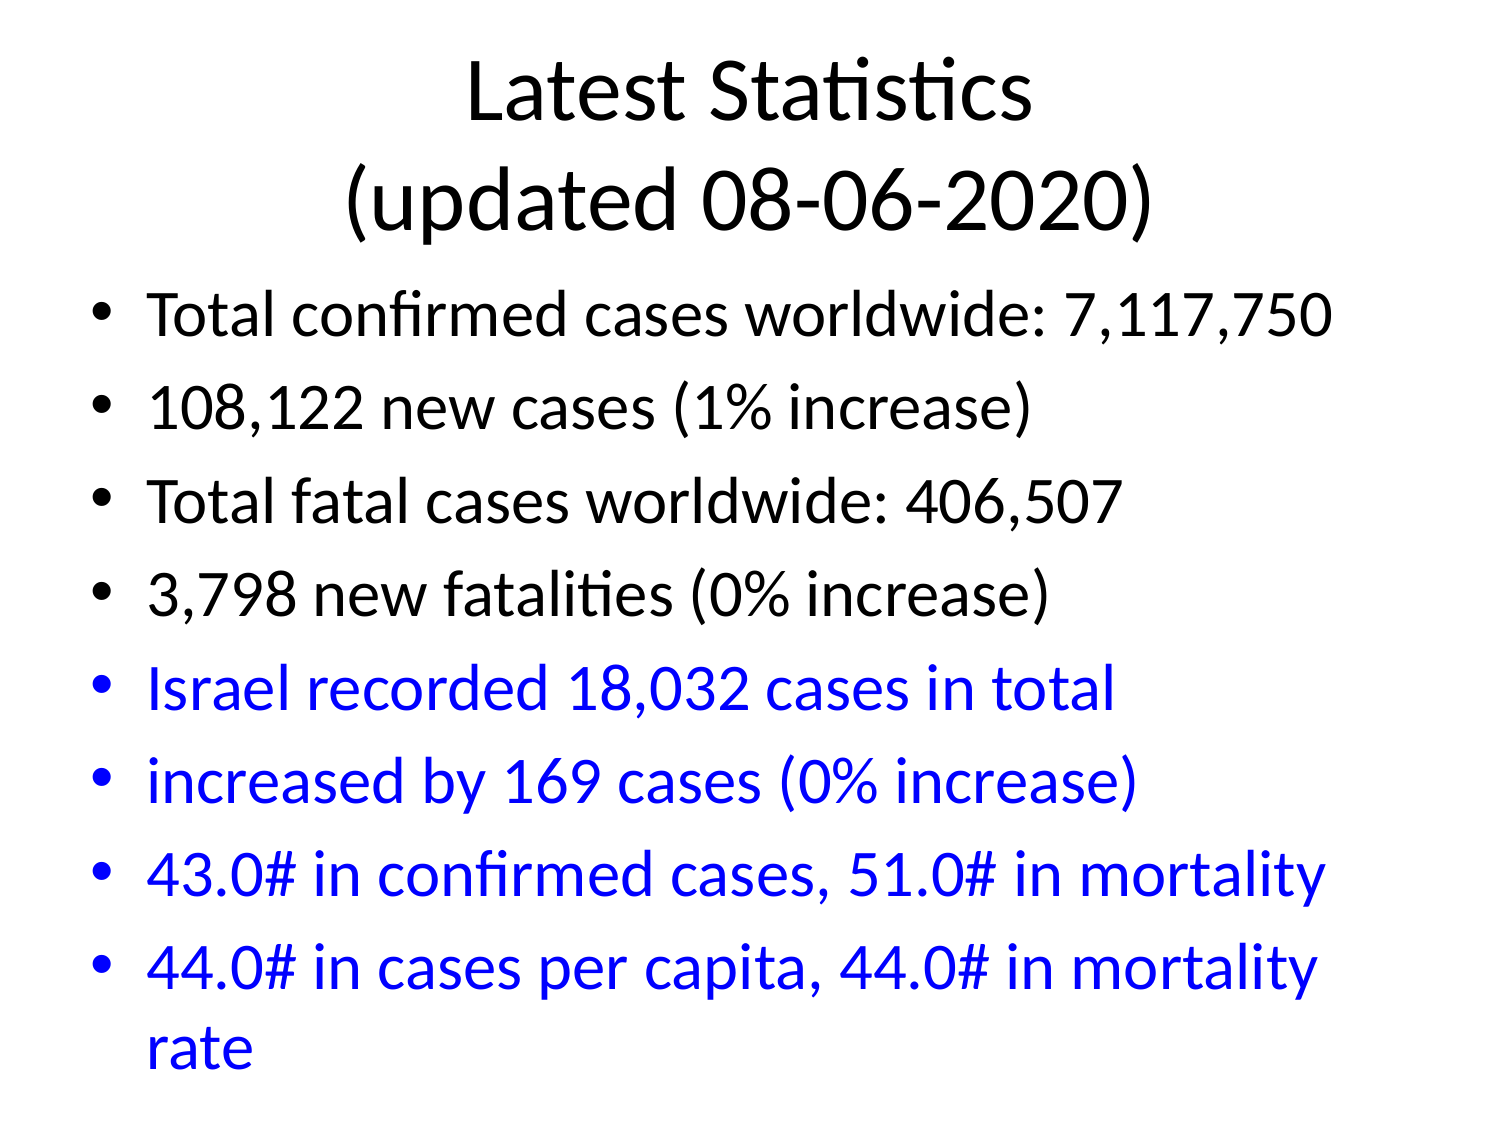

# Latest Statistics
(updated 08-06-2020)
Total confirmed cases worldwide: 7,117,750
108,122 new cases (1% increase)
Total fatal cases worldwide: 406,507
3,798 new fatalities (0% increase)
Israel recorded 18,032 cases in total
increased by 169 cases (0% increase)
43.0# in confirmed cases, 51.0# in mortality
44.0# in cases per capita, 44.0# in mortality rate